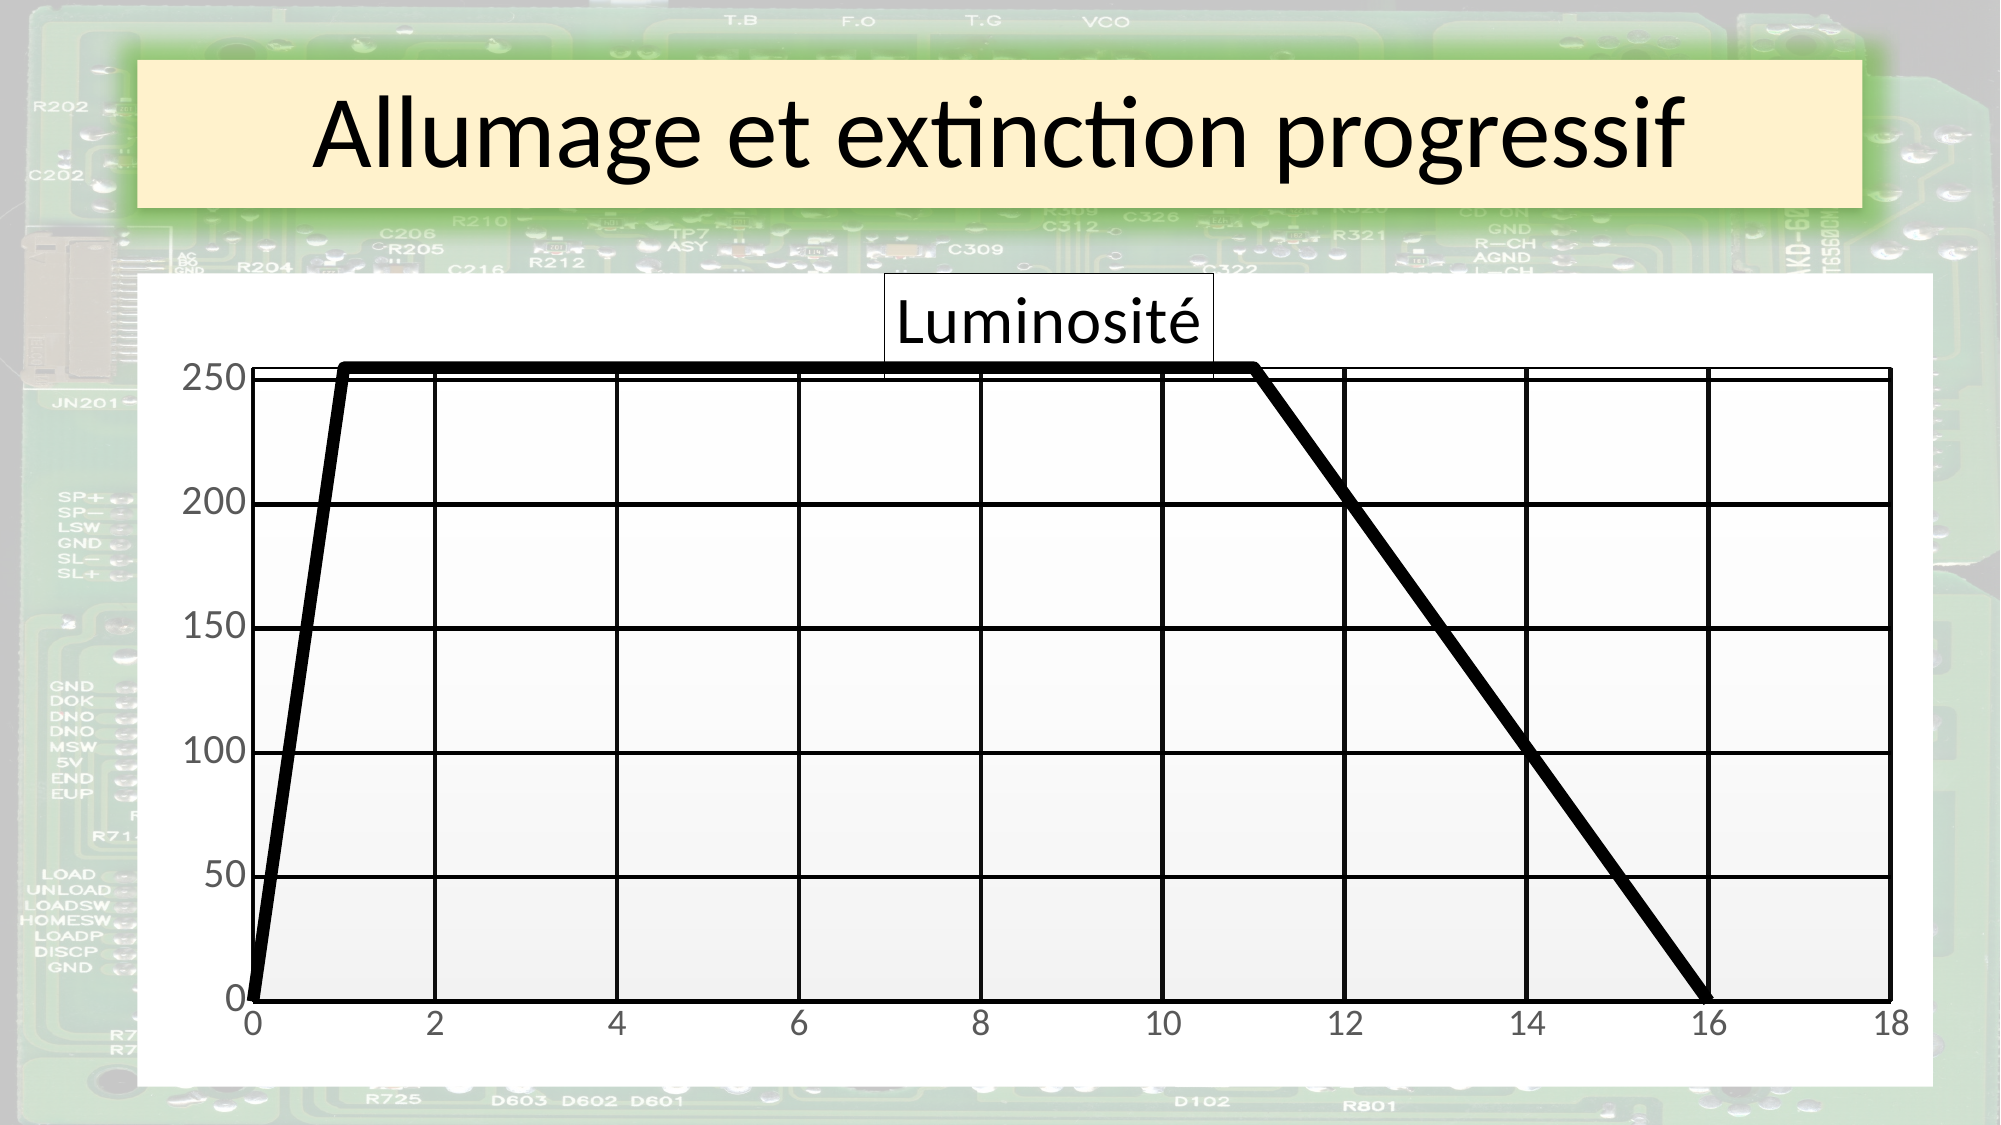

Allumage et extinction progressif

### Chart: Luminosité

| Category | Luminosité |
|---|---|